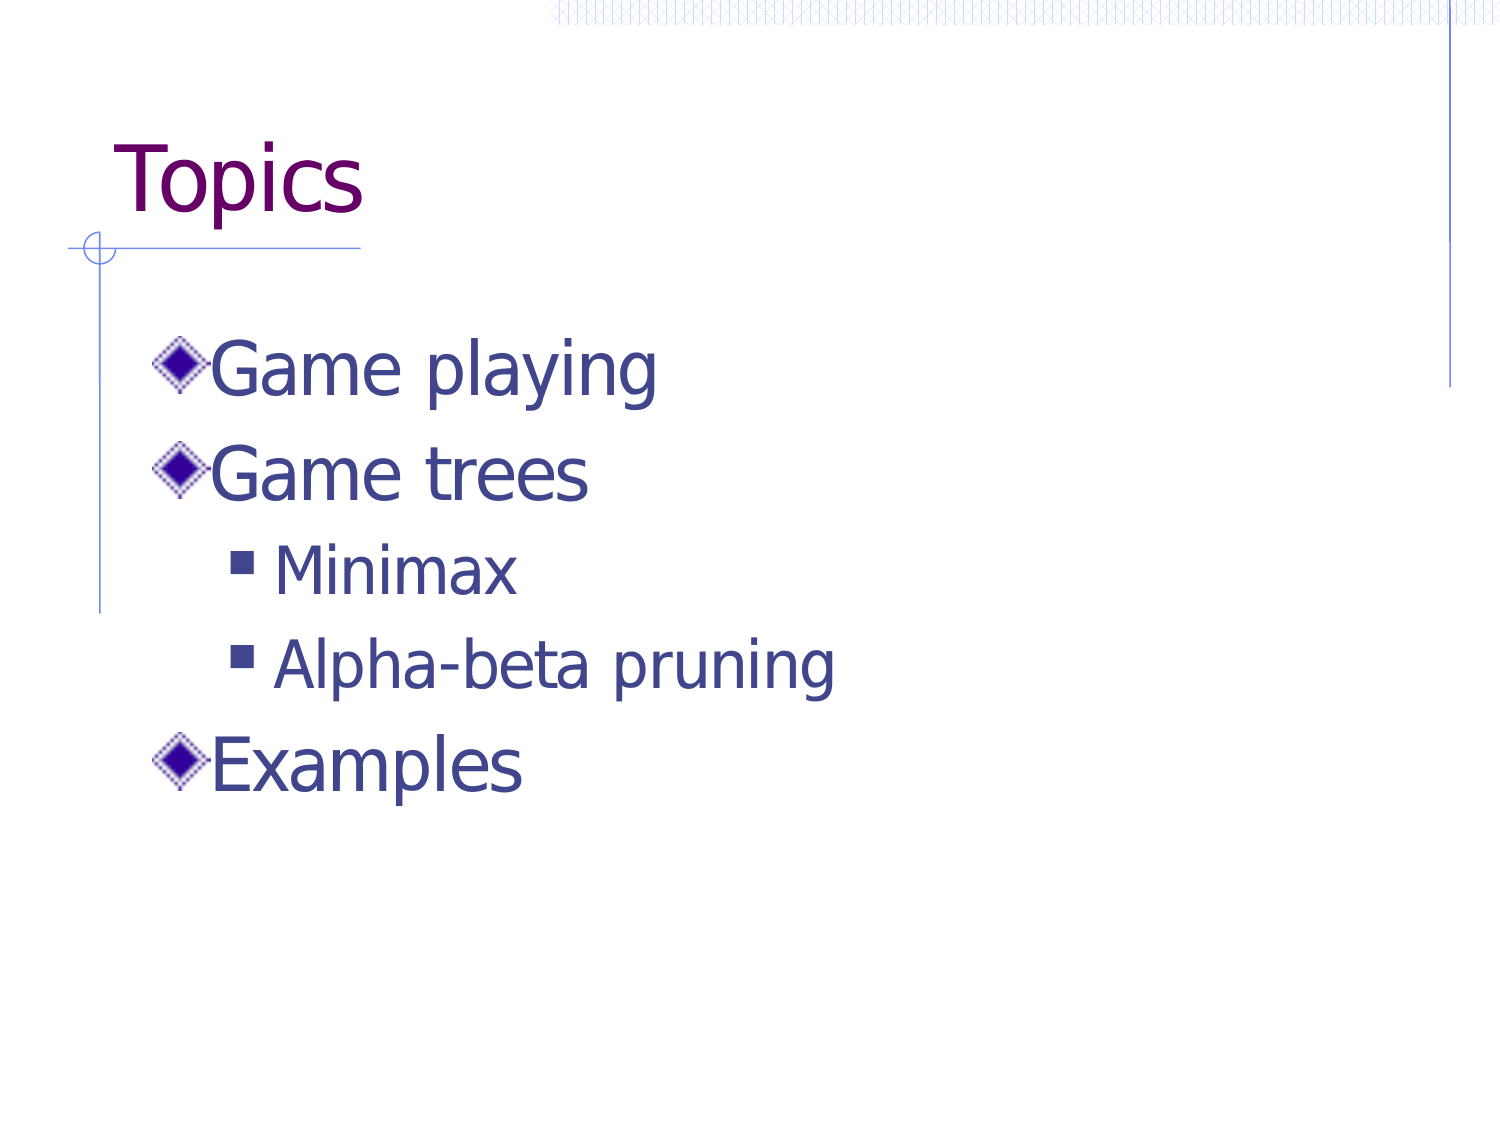

# Topics
Game playing
Game trees
Minimax
Alpha-beta pruning
Examples